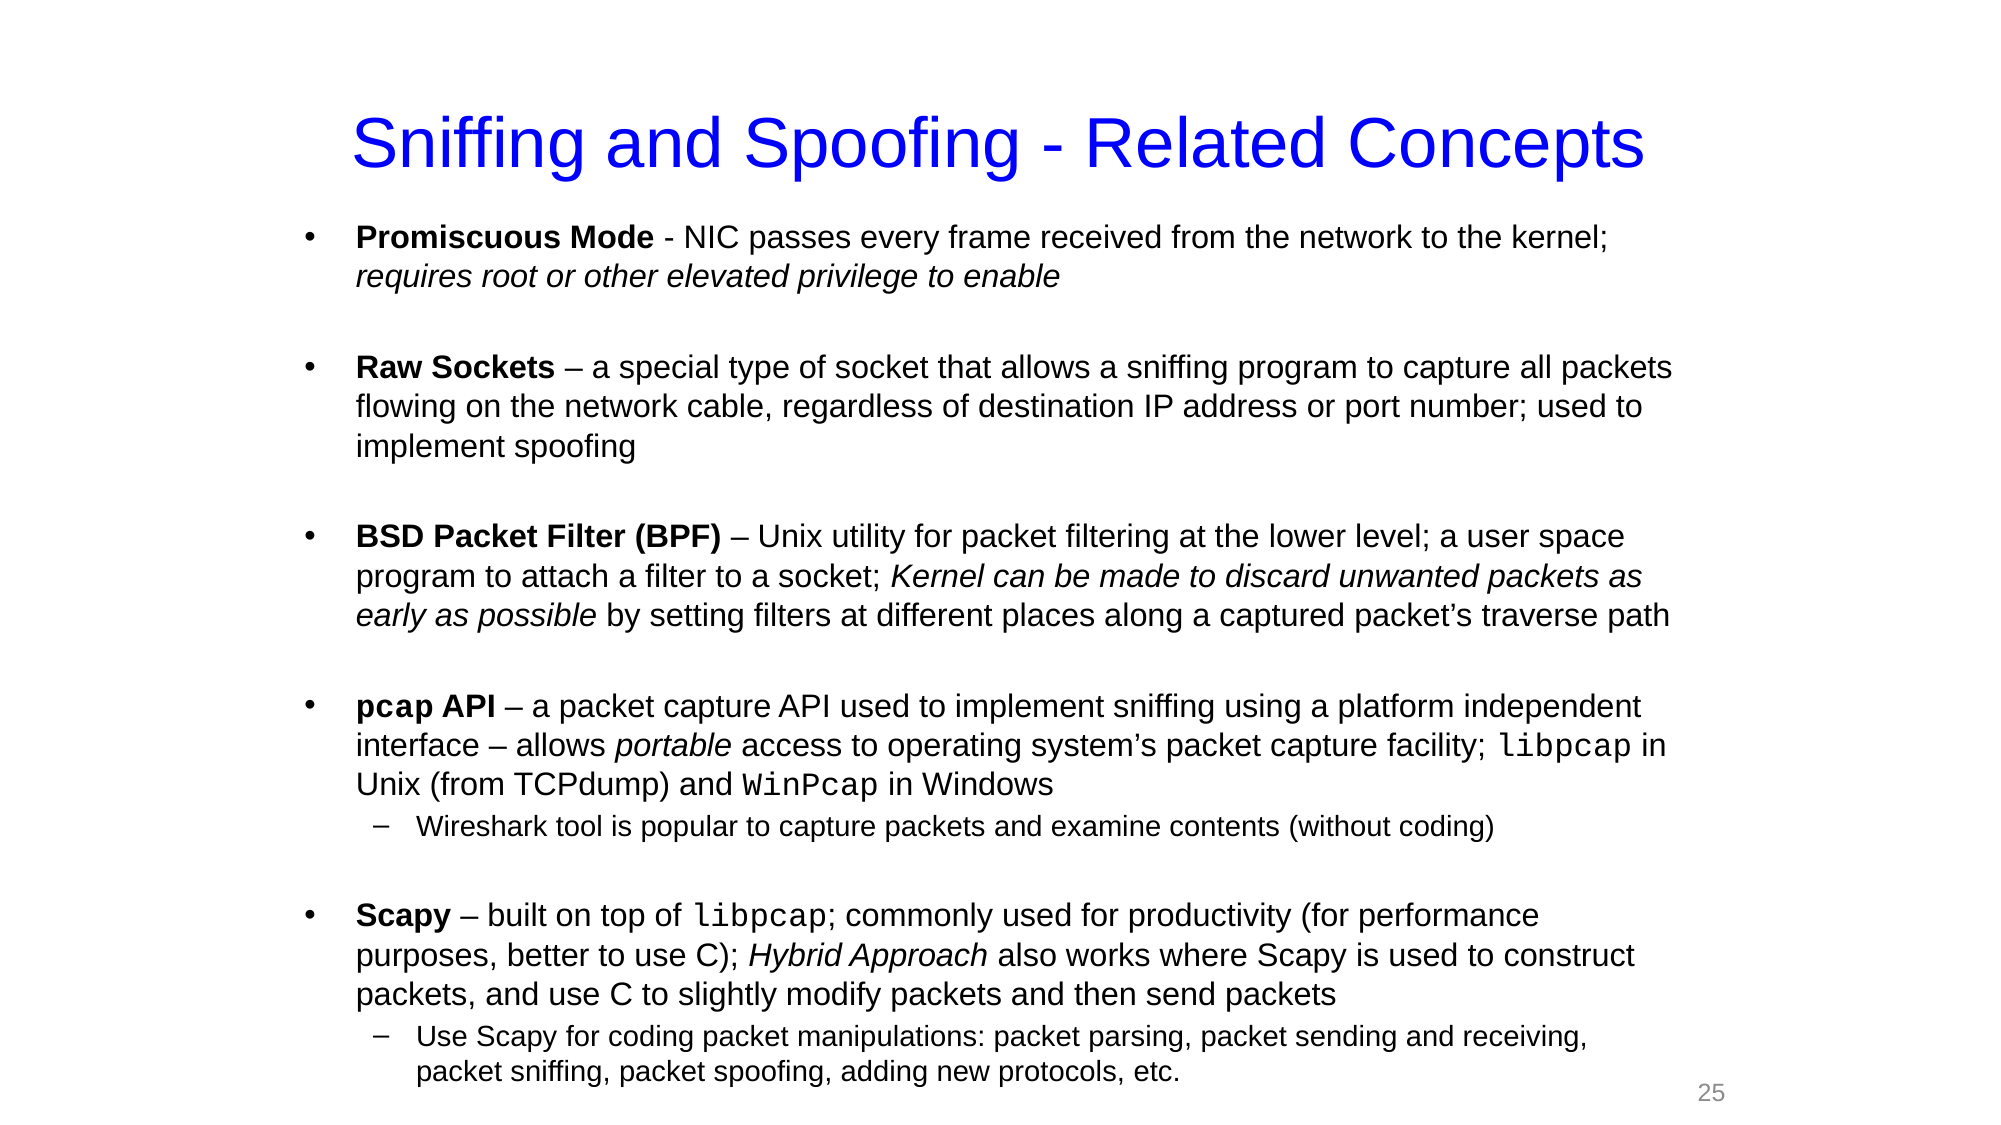

# Sniffing and Spoofing - Related Concepts
Promiscuous Mode - NIC passes every frame received from the network to the kernel; requires root or other elevated privilege to enable

Raw Sockets – a special type of socket that allows a sniffing program to capture all packets flowing on the network cable, regardless of destination IP address or port number; used to implement spoofing

BSD Packet Filter (BPF) – Unix utility for packet filtering at the lower level; a user space program to attach a filter to a socket; Kernel can be made to discard unwanted packets as early as possible by setting filters at different places along a captured packet’s traverse path

pcap API – a packet capture API used to implement sniffing using a platform independent interface – allows portable access to operating system’s packet capture facility; libpcap in Unix (from TCPdump) and WinPcap in Windows
Wireshark tool is popular to capture packets and examine contents (without coding)

Scapy – built on top of libpcap; commonly used for productivity (for performance purposes, better to use C); Hybrid Approach also works where Scapy is used to construct packets, and use C to slightly modify packets and then send packets
Use Scapy for coding packet manipulations: packet parsing, packet sending and receiving, packet sniffing, packet spoofing, adding new protocols, etc.

25